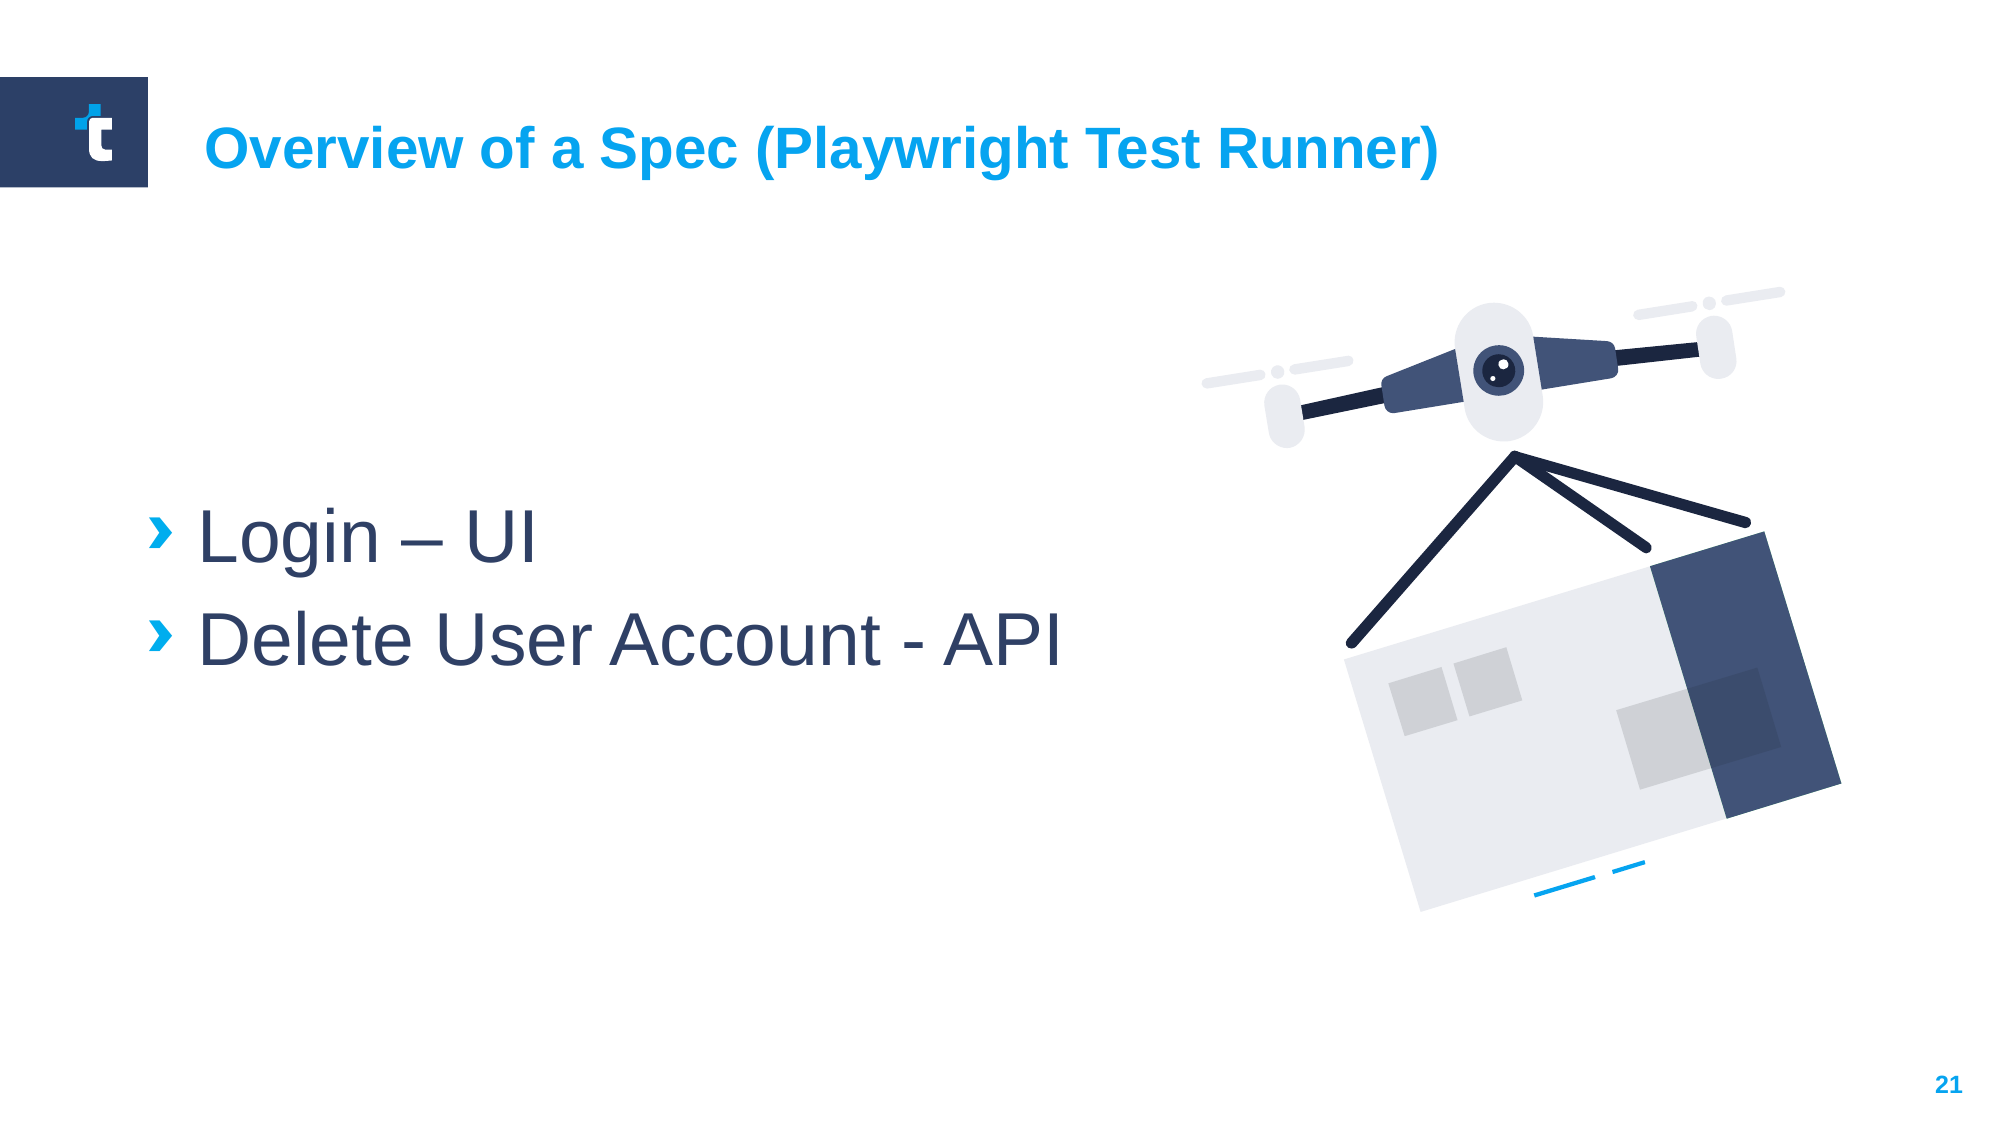

Overview of a Spec (Playwright Test Runner)

 Login – UI
 Delete User Account - API
21